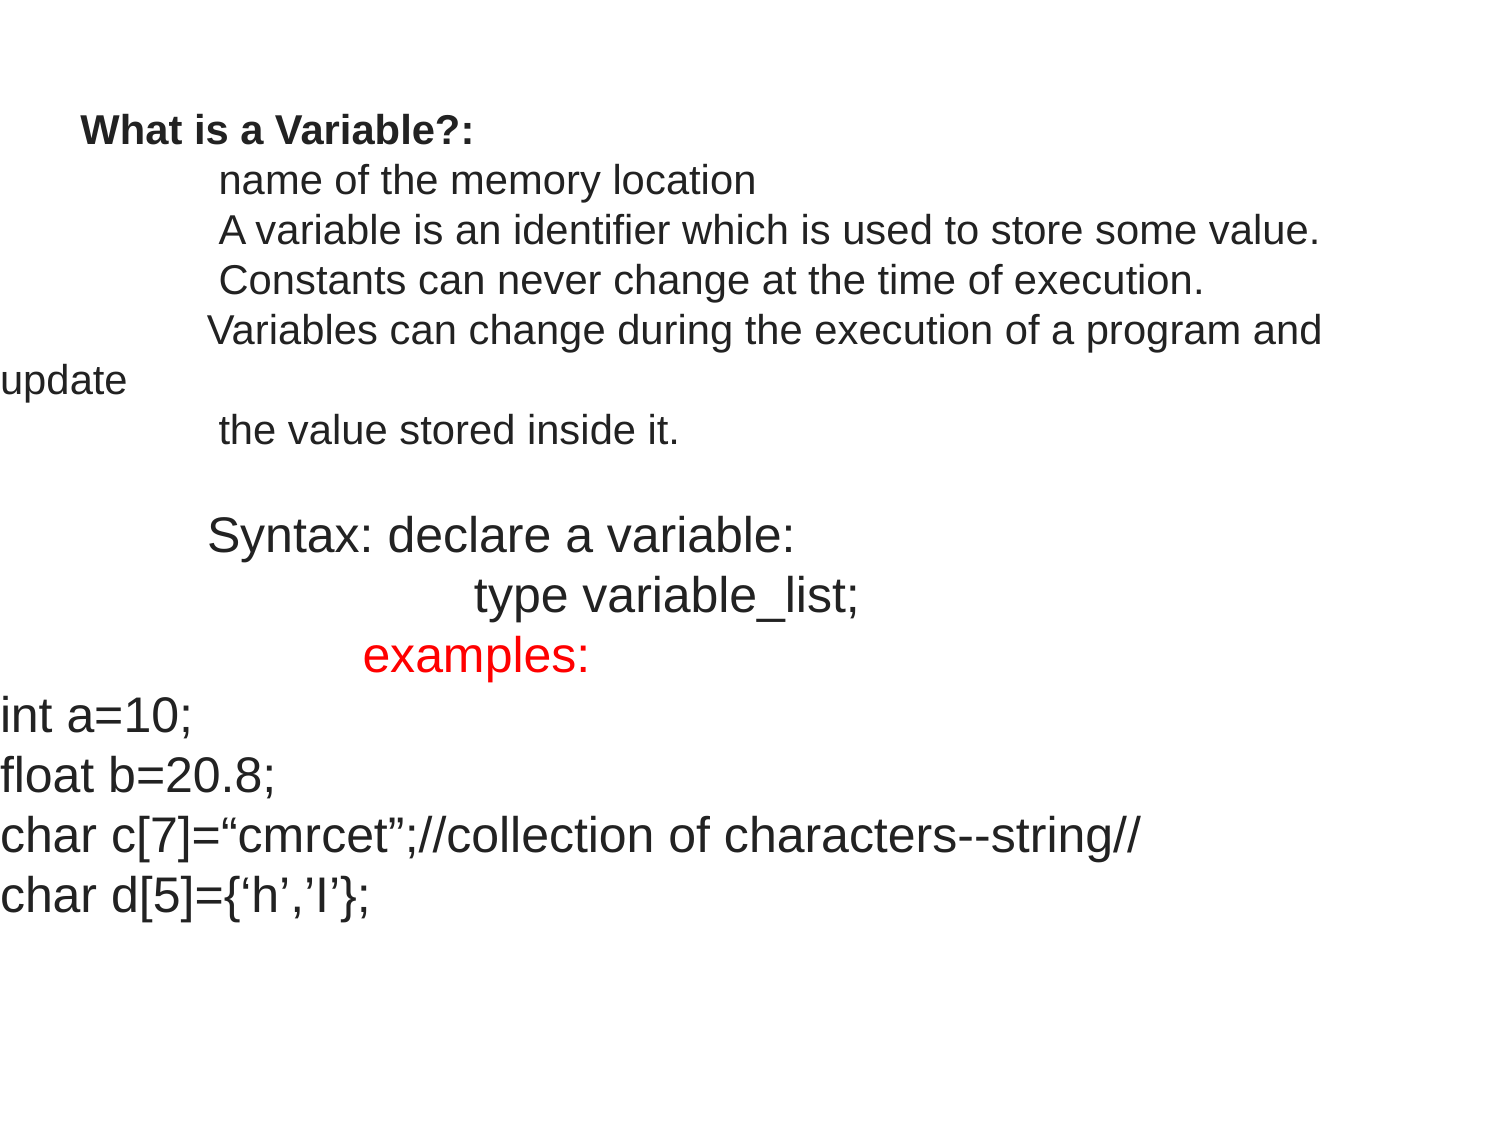

What is a Variable?:
                   name of the memory location
                   A variable is an identifier which is used to store some value.
                   Constants can never change at the time of execution.
                  Variables can change during the execution of a program and update
                   the value stored inside it.
                  Syntax: declare a variable:
                                  type variable_list;
                          examples:
int a=10;
float b=20.8;
char c[7]=“cmrcet”;//collection of characters--string//
char d[5]={‘h’,’I’};